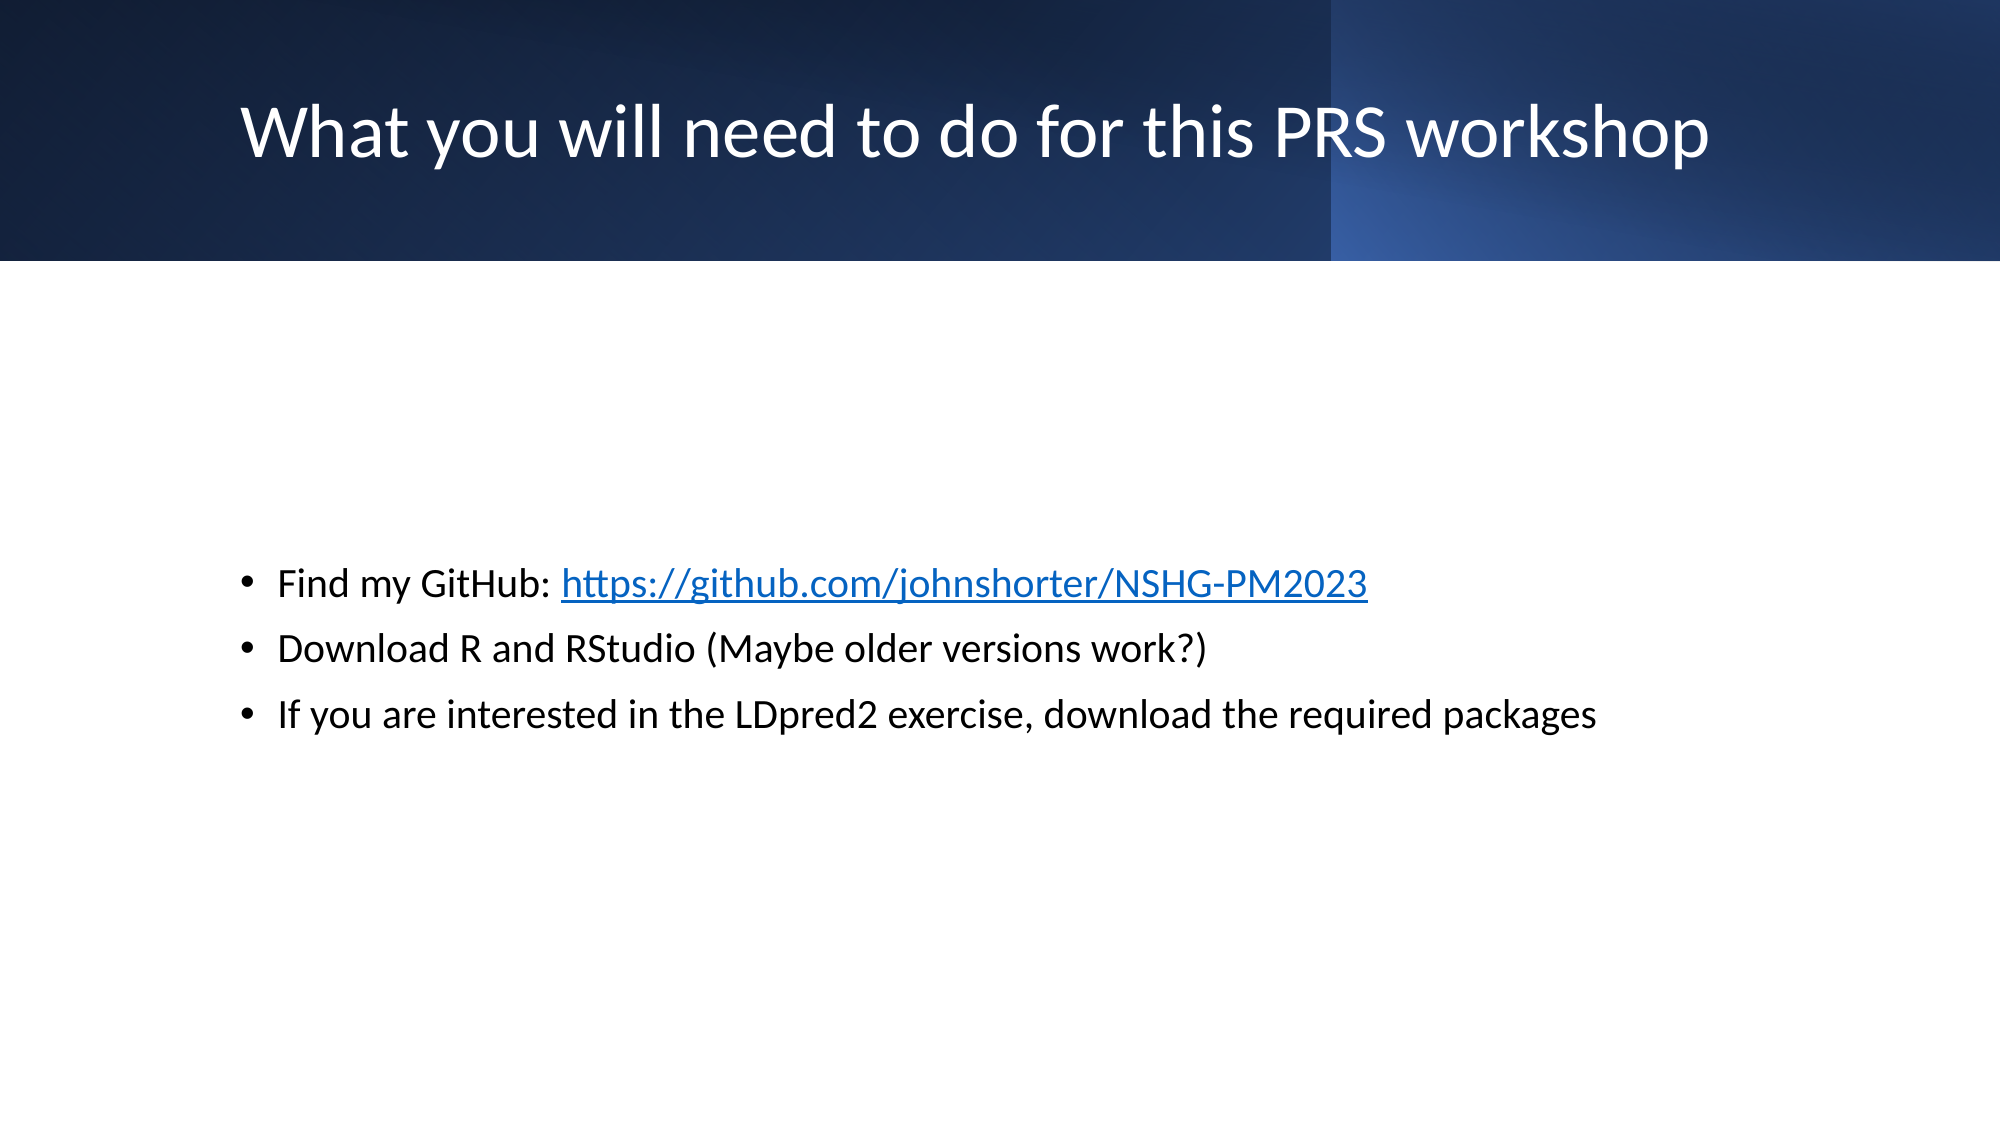

# What you will need to do for this PRS workshop
Find my GitHub: https://github.com/johnshorter/NSHG-PM2023
Download R and RStudio (Maybe older versions work?)
If you are interested in the LDpred2 exercise, download the required packages